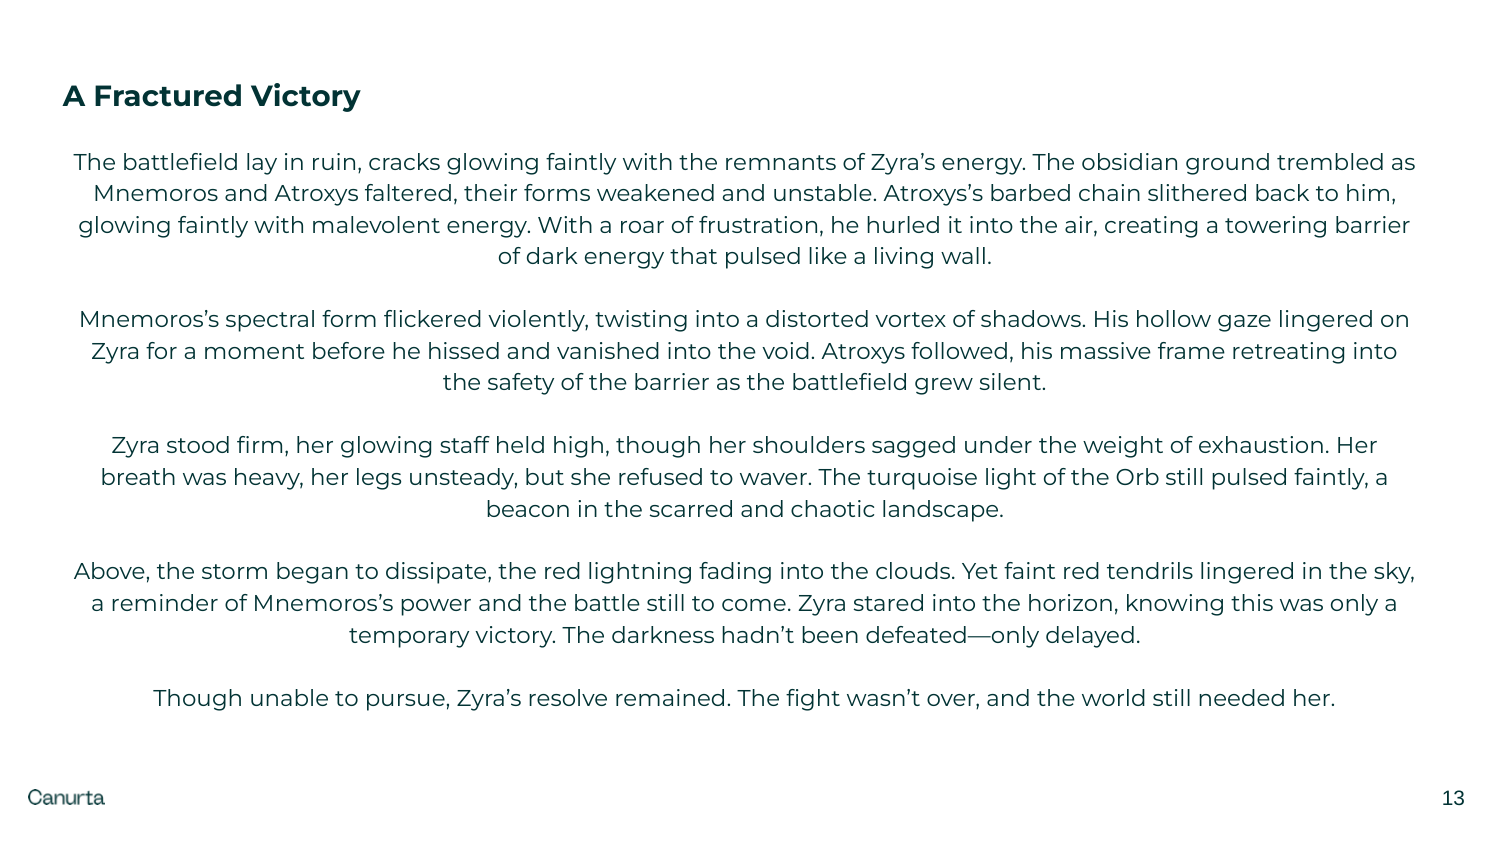

A Fractured Victory
The battlefield lay in ruin, cracks glowing faintly with the remnants of Zyra’s energy. The obsidian ground trembled as Mnemoros and Atroxys faltered, their forms weakened and unstable. Atroxys’s barbed chain slithered back to him, glowing faintly with malevolent energy. With a roar of frustration, he hurled it into the air, creating a towering barrier of dark energy that pulsed like a living wall.

Mnemoros’s spectral form flickered violently, twisting into a distorted vortex of shadows. His hollow gaze lingered on Zyra for a moment before he hissed and vanished into the void. Atroxys followed, his massive frame retreating into the safety of the barrier as the battlefield grew silent.

Zyra stood firm, her glowing staff held high, though her shoulders sagged under the weight of exhaustion. Her breath was heavy, her legs unsteady, but she refused to waver. The turquoise light of the Orb still pulsed faintly, a beacon in the scarred and chaotic landscape.

Above, the storm began to dissipate, the red lightning fading into the clouds. Yet faint red tendrils lingered in the sky, a reminder of Mnemoros’s power and the battle still to come. Zyra stared into the horizon, knowing this was only a temporary victory. The darkness hadn’t been defeated—only delayed.

Though unable to pursue, Zyra’s resolve remained. The fight wasn’t over, and the world still needed her.

13